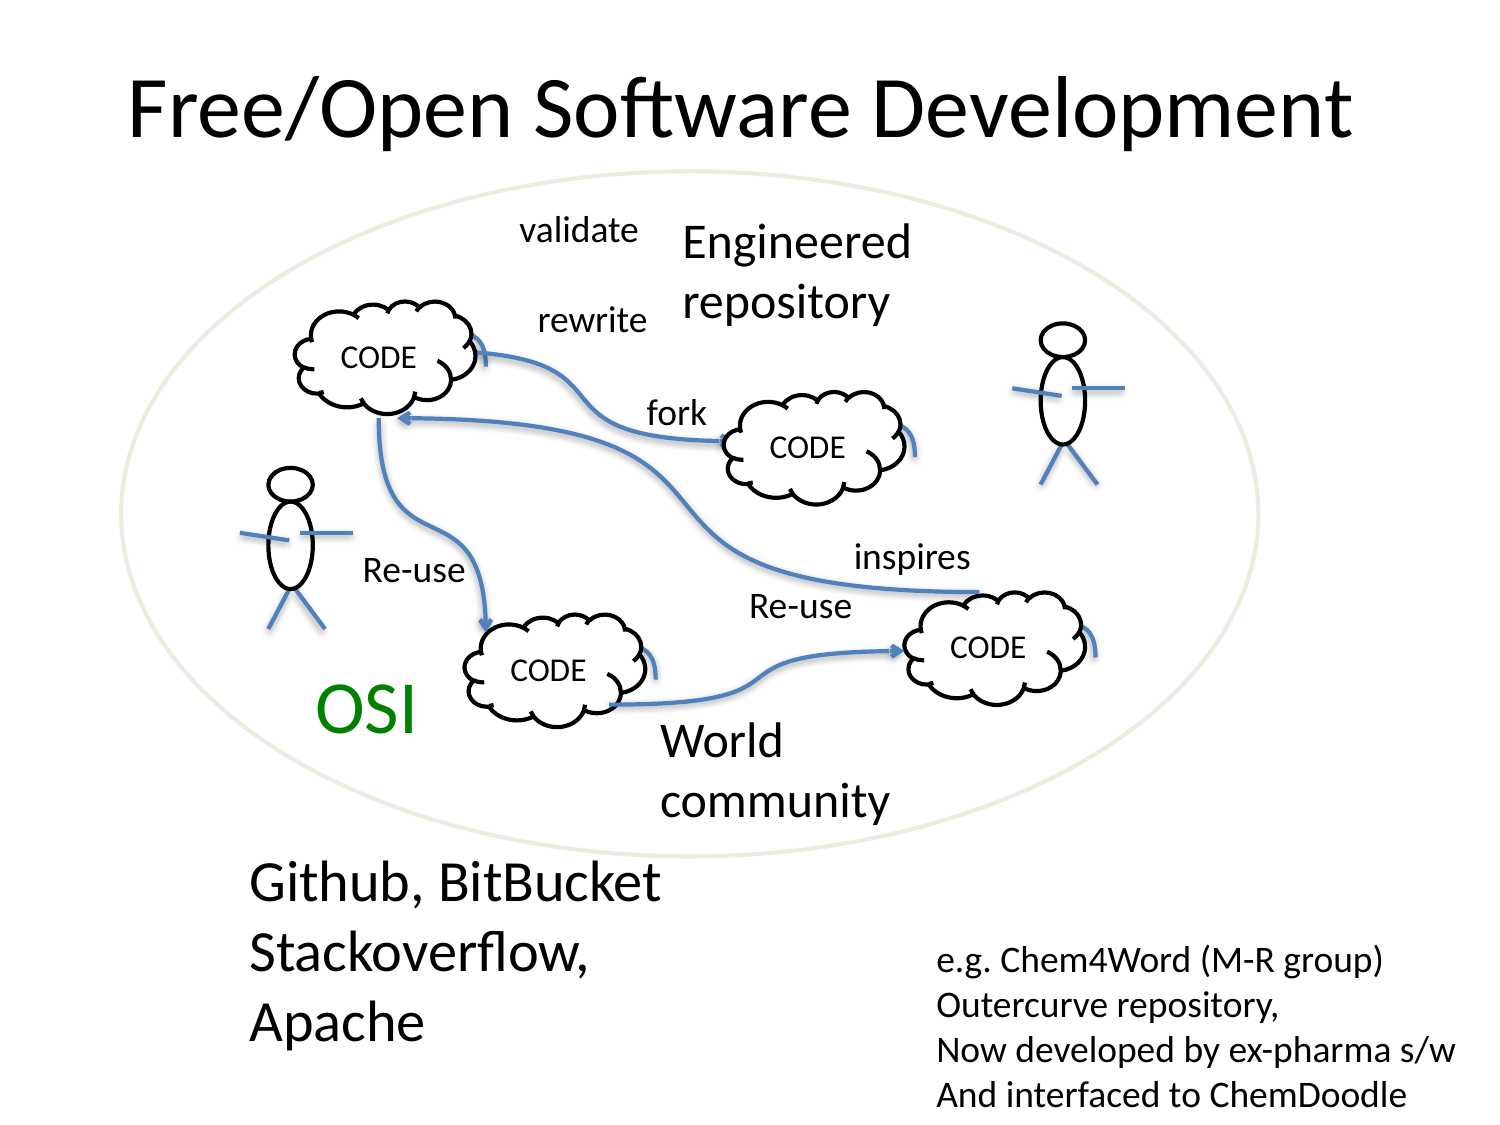

# Free/Open Software Development

validate
Engineered repository
rewrite
CODE

fork
CODE

inspires
Re-use
Re-use
CODE
CODE
OSI
World
community
Github, BitBucket
Stackoverflow,
Apache
e.g. Chem4Word (M-R group)
Outercurve repository,
Now developed by ex-pharma s/w
And interfaced to ChemDoodle